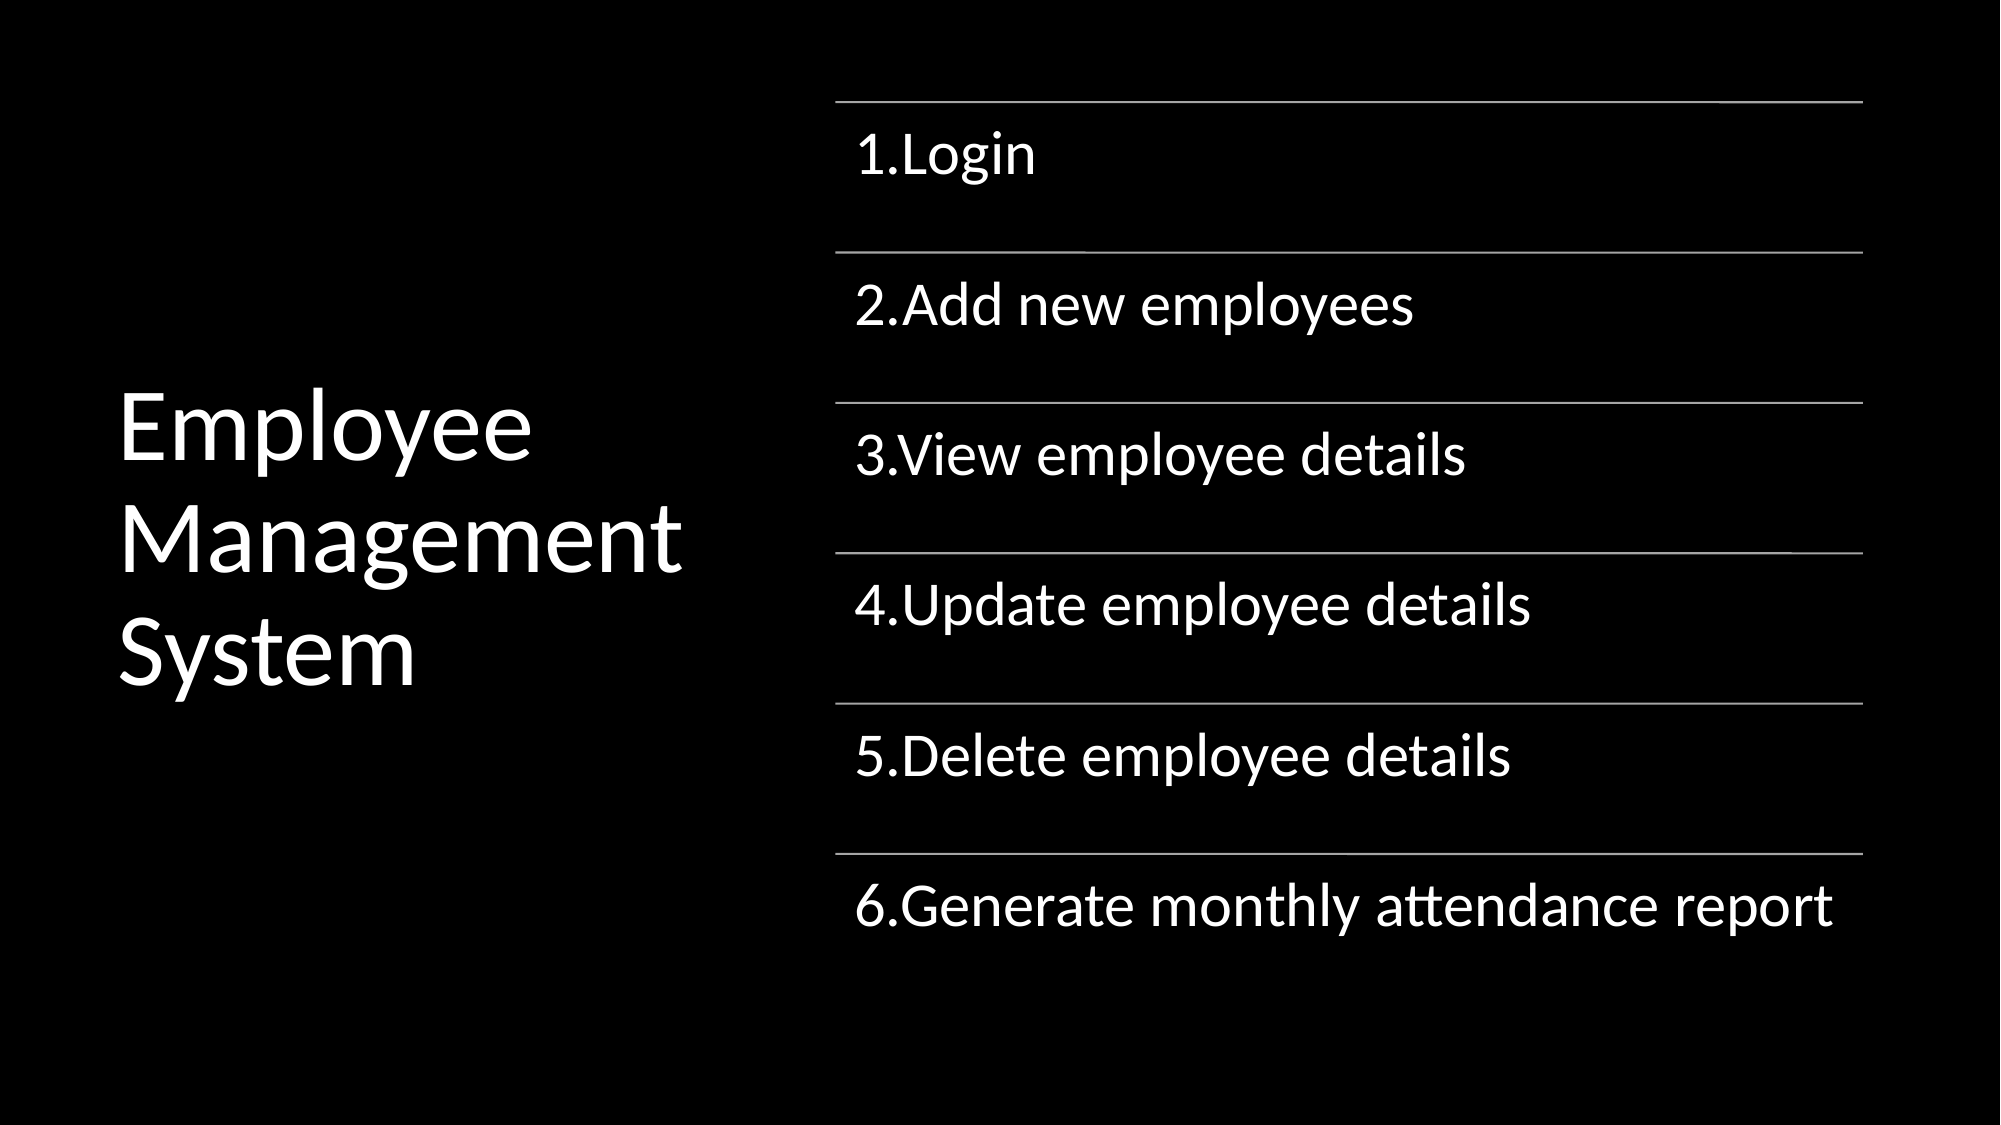

# Employee Management System
1.Login
2.Add new employees
3.View employee details
4.Update employee details
5.Delete employee details
6.Generate monthly attendance report